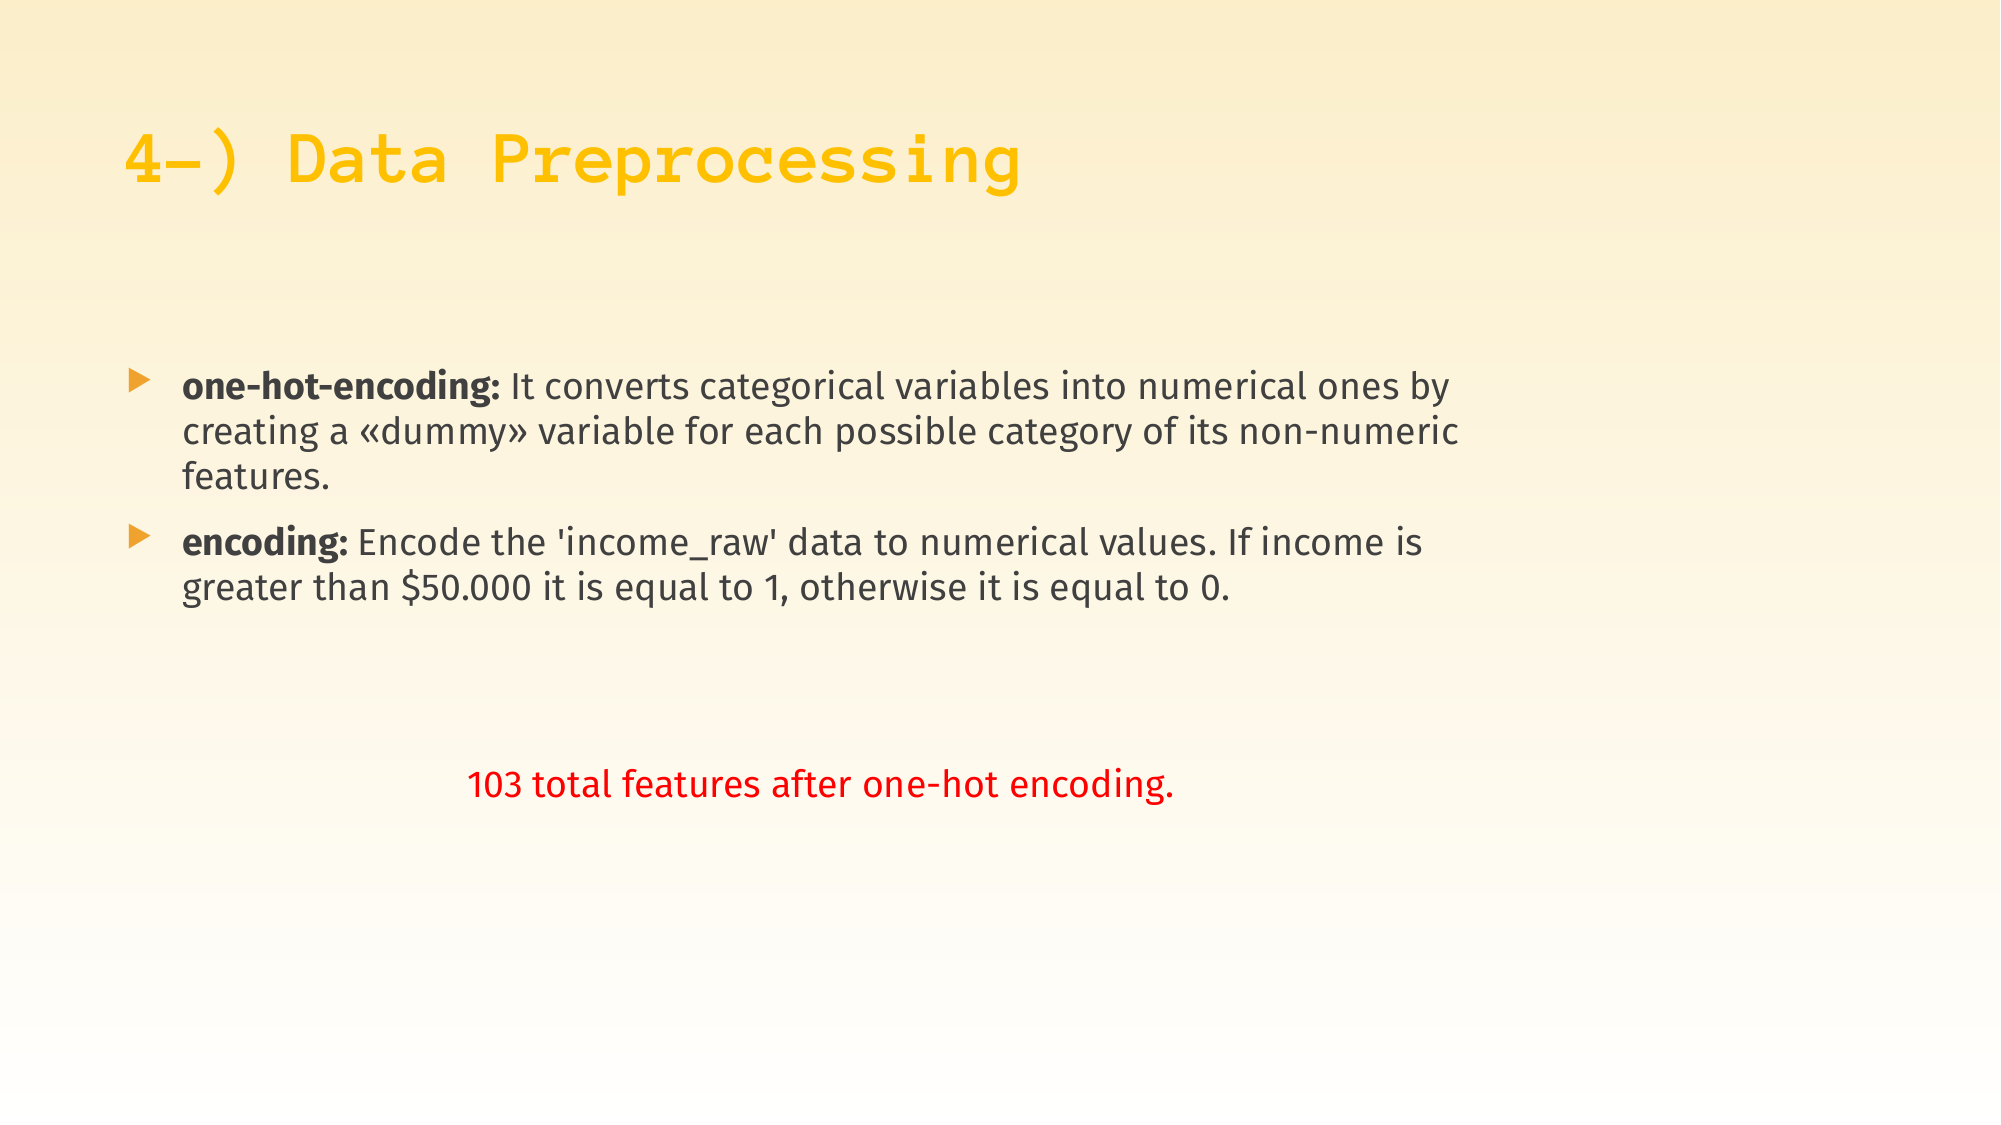

# 4-) Data Preprocessing
one-hot-encoding: It converts categorical variables into numerical ones by creating a «dummy» variable for each possible category of its non-numeric features.
encoding: Encode the 'income_raw' data to numerical values. If income is greater than $50.000 it is equal to 1, otherwise it is equal to 0.

 103 total features after one-hot encoding.